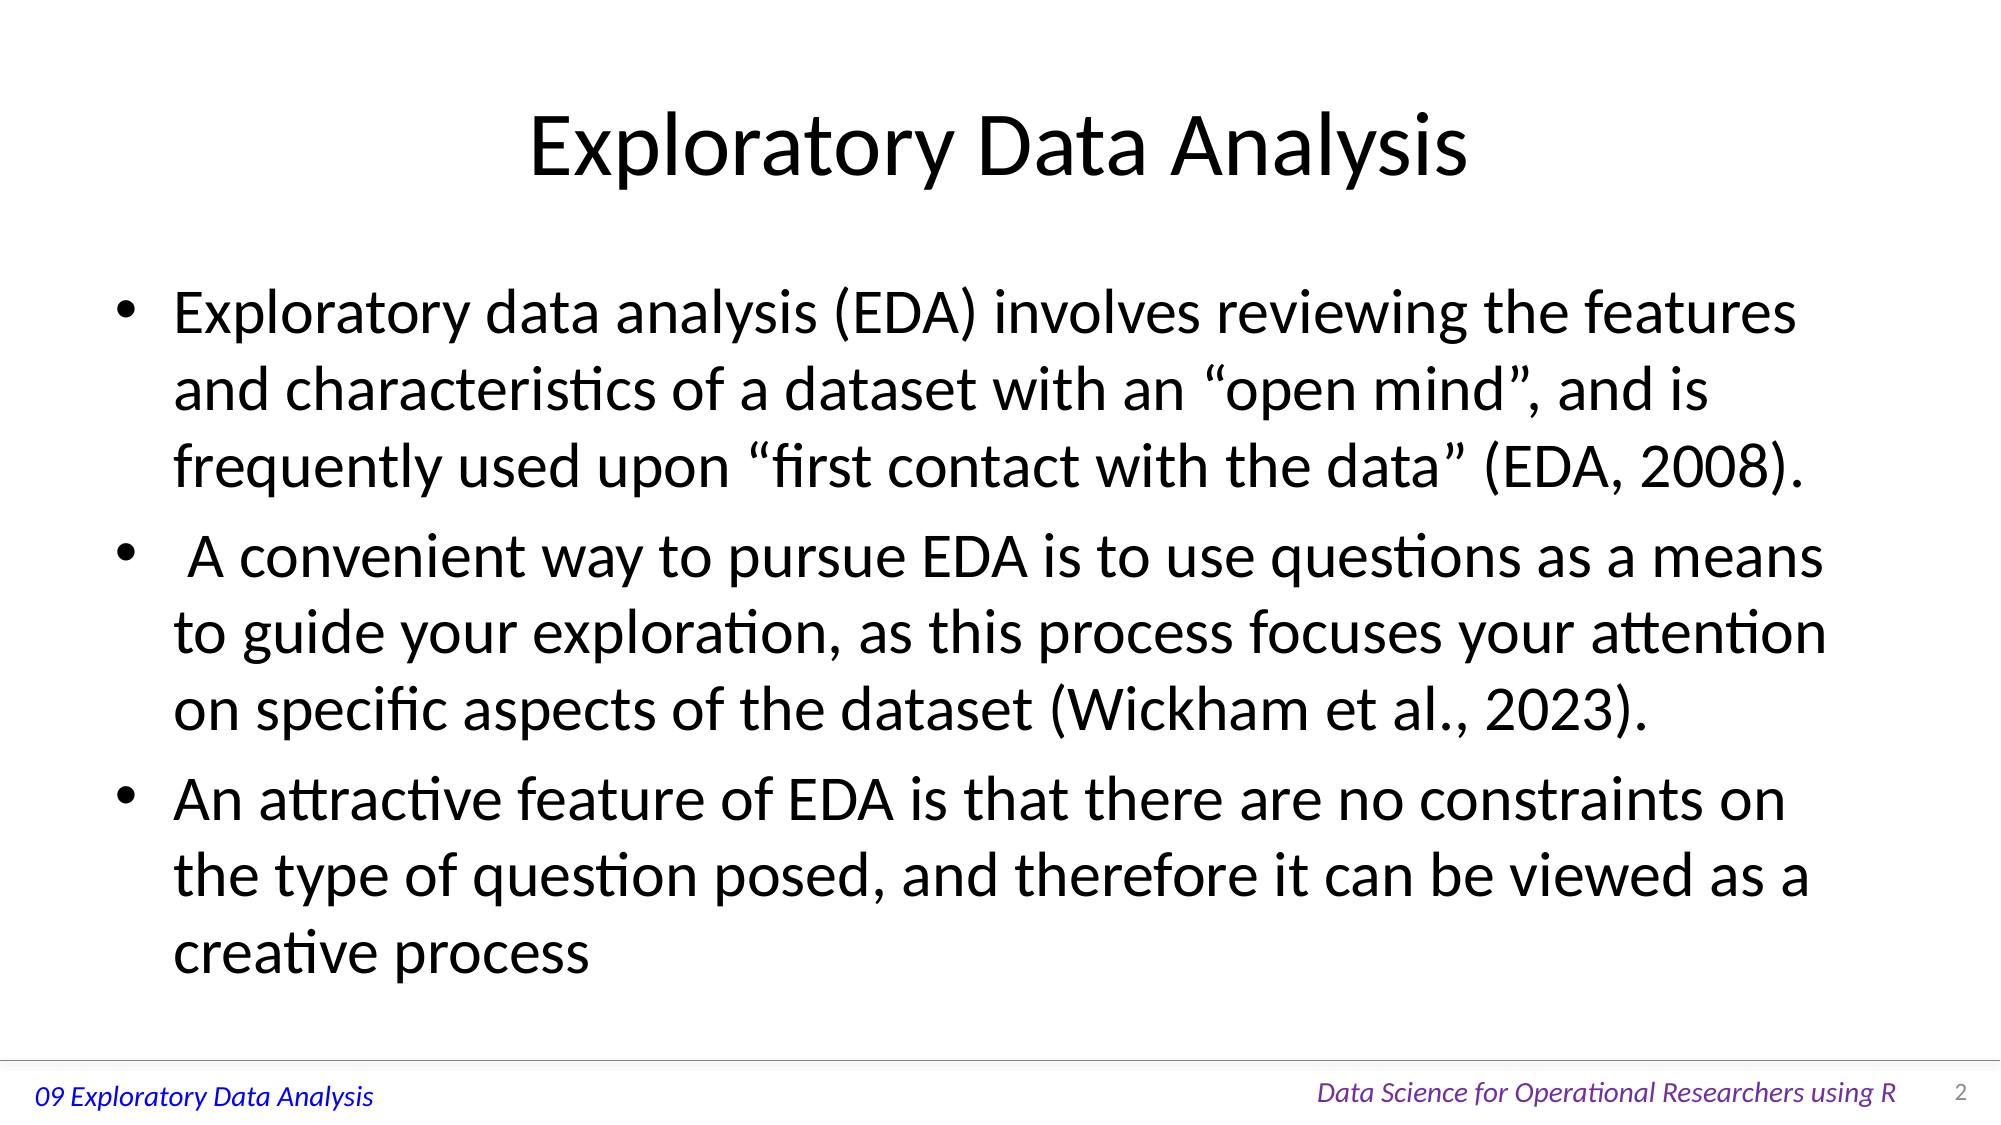

# Exploratory Data Analysis
Exploratory data analysis (EDA) involves reviewing the features and characteristics of a dataset with an “open mind”, and is frequently used upon “first contact with the data” (EDA, 2008).
 A convenient way to pursue EDA is to use questions as a means to guide your exploration, as this process focuses your attention on specific aspects of the dataset (Wickham et al., 2023).
An attractive feature of EDA is that there are no constraints on the type of question posed, and therefore it can be viewed as a creative process
2